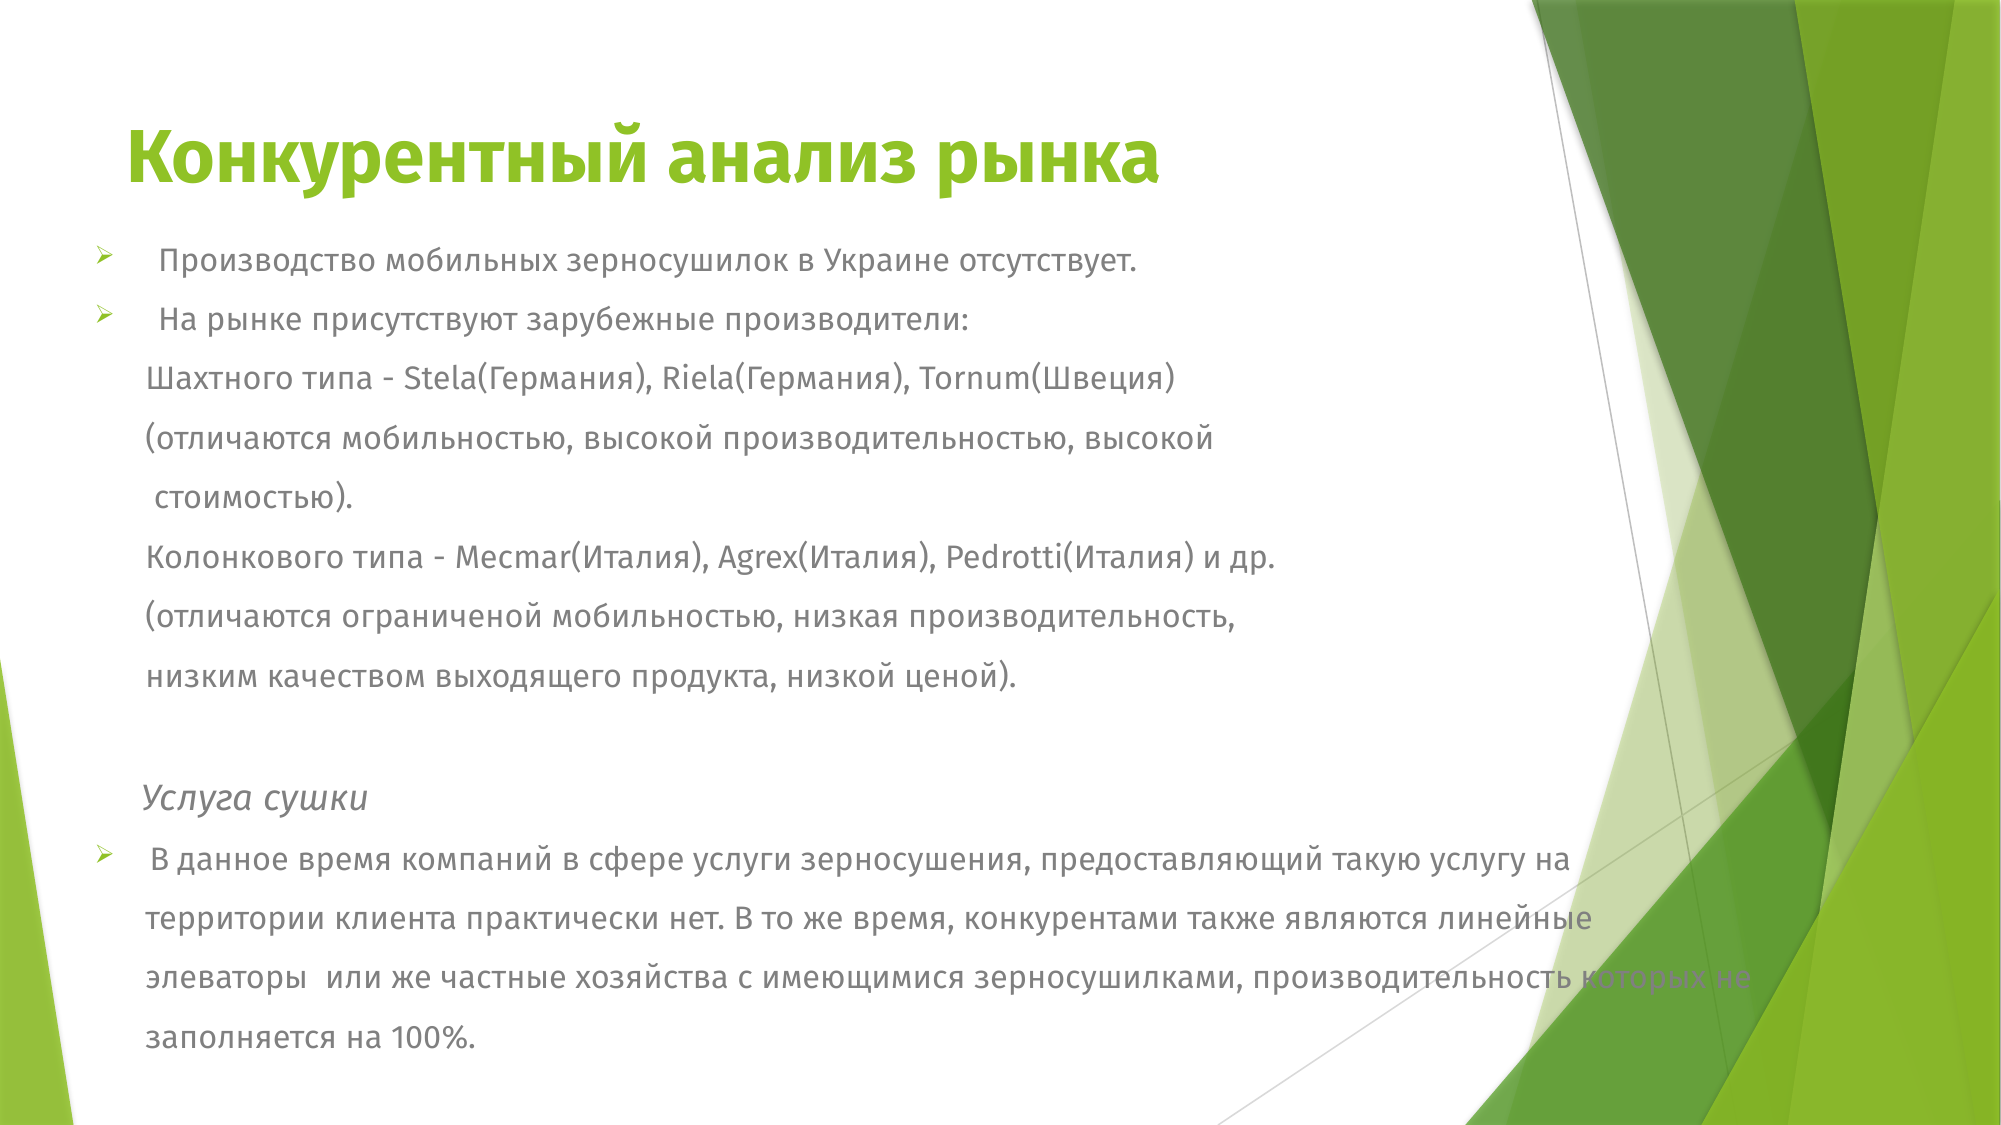

# Конкурентный анализ рынка
 Производство мобильных зерносушилок в Украине отсутствует.
 На рынке присутствуют зарубежные производители:
      Шахтного типа - Stela(Германия), Riela(Германия), Tornum(Швеция)
      (отличаются мобильностью, высокой производительностью, высокой
       стоимостью).
      Колонкового типа - Mecmar(Италия), Agrex(Италия), Pedrotti(Италия) и др.
      (отличаются ограниченой мобильностью, низкая производительность,
      низким качеством выходящего продукта, низкой ценой).

     Услуга сушки
В данное время компаний в сфере услуги зерносушения, предоставляющий такую услугу на
      территории клиента практически нет. В то же время, конкурентами также являются линейные
      элеваторы  или же частные хозяйства с имеющимися зерносушилками, производительность которых не
      заполняется на 100%.